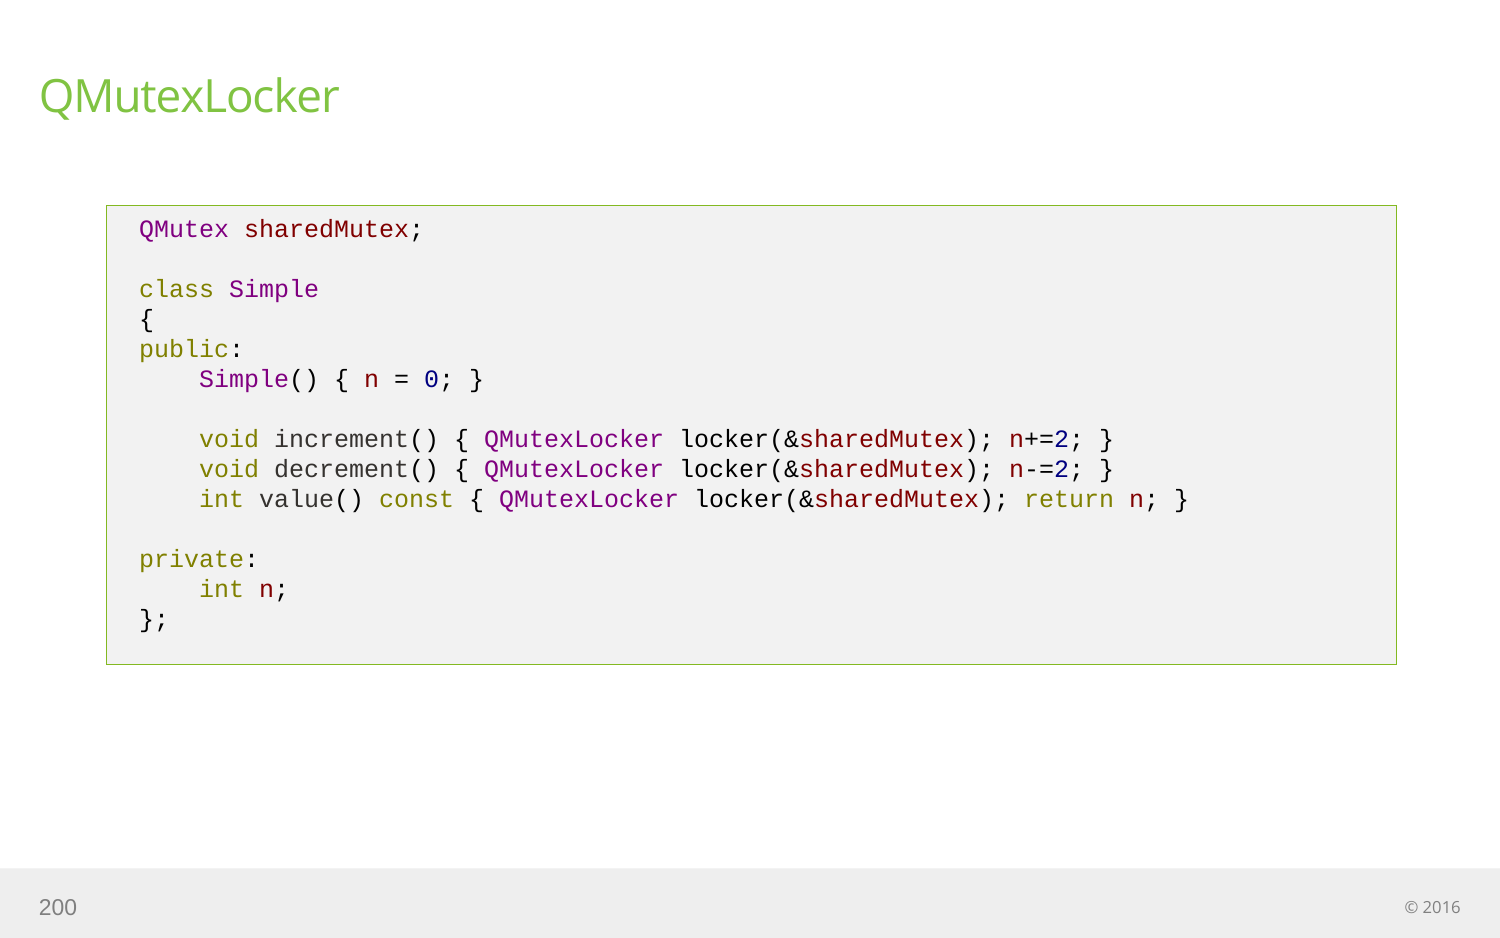

# QMutexLocker
QMutex sharedMutex;

class Simple
{
public:
    Simple() { n = 0; }

    void increment() { QMutexLocker locker(&sharedMutex); n+=2; }
    void decrement() { QMutexLocker locker(&sharedMutex); n-=2; }
    int value() const { QMutexLocker locker(&sharedMutex); return n; }

private:
    int n;
};
200
© 2016